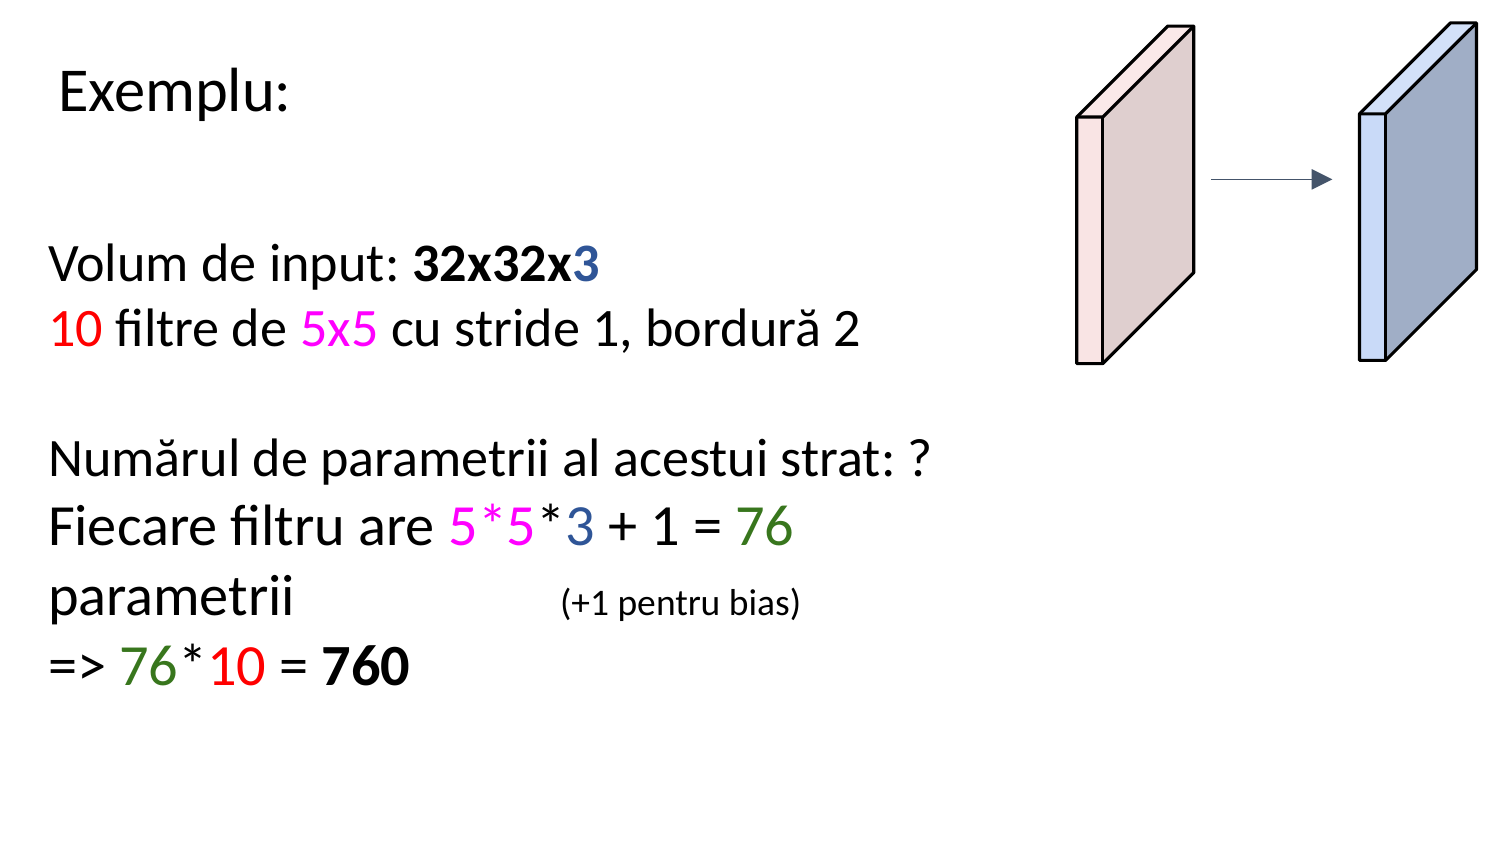

Exemplu:
Volum de input: 32x32x3
10 filtre de 5x5 cu stride 1, bordură 2

Numărul de parametrii al acestui strat: ?
Fiecare filtru are 5*5*3 + 1 = 76 parametrii                    (+1 pentru bias)
=> 76*10 = 760